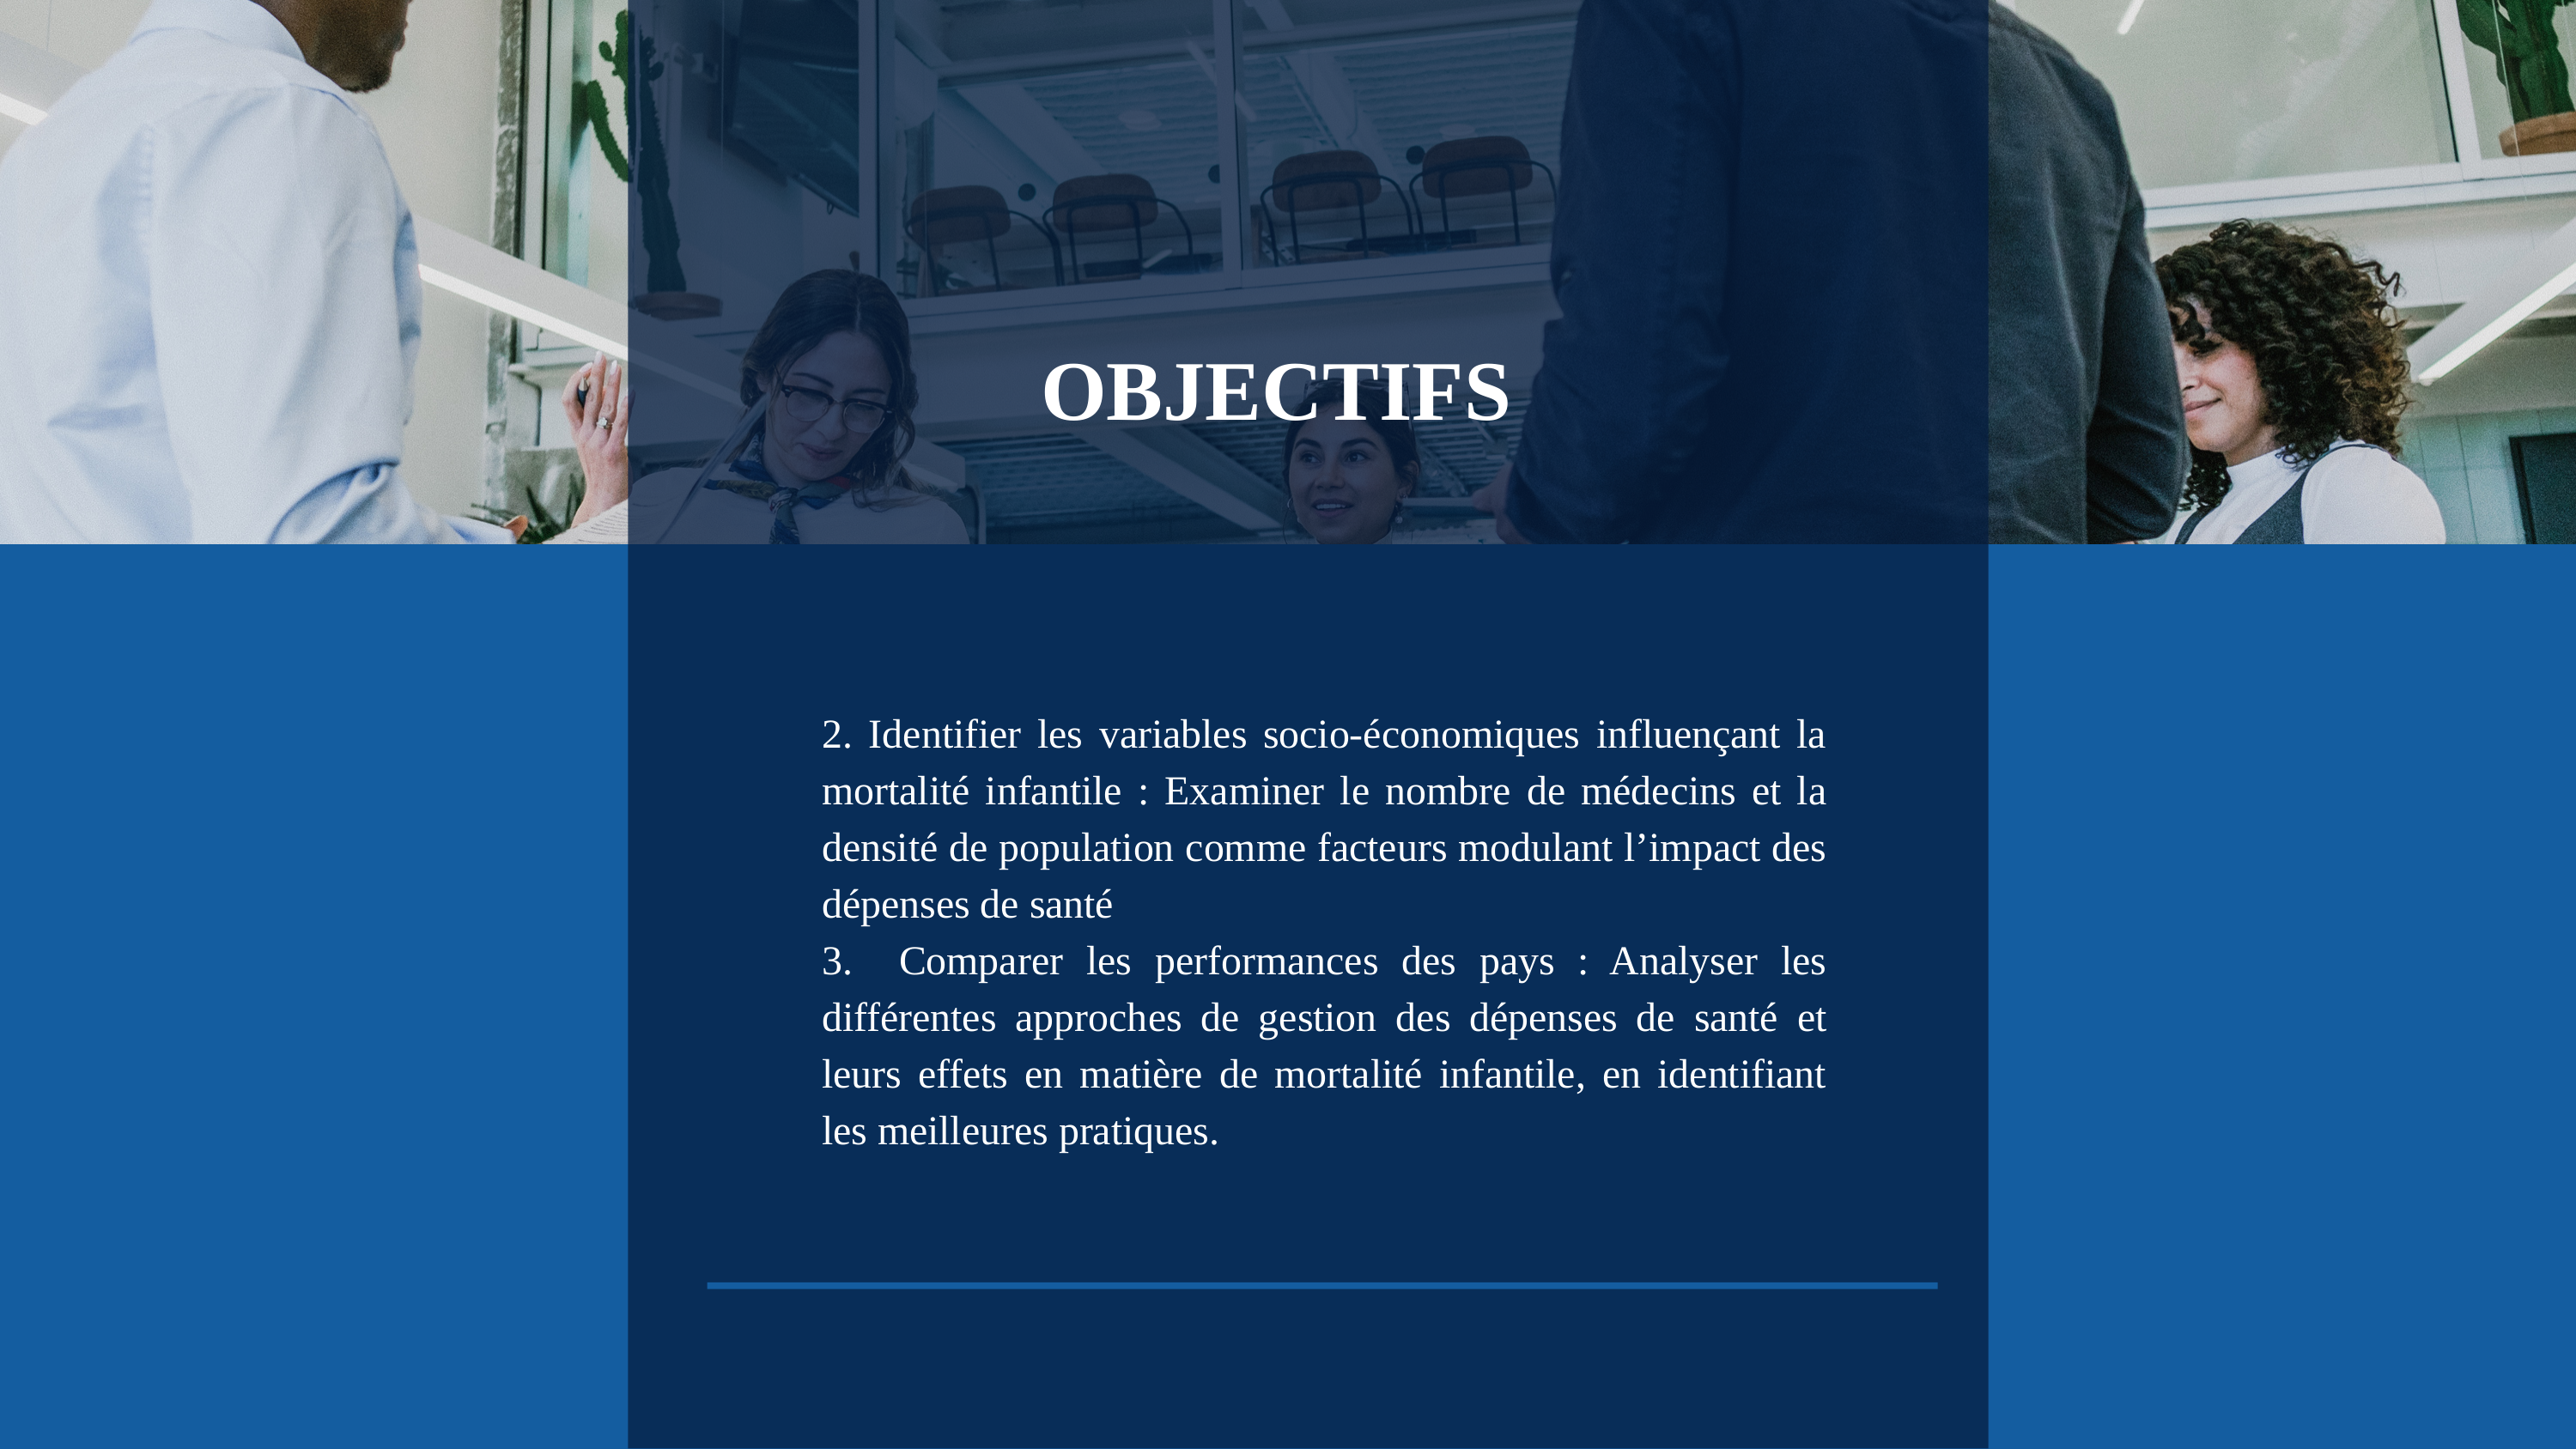

OBJECTIFS
2. Identifier les variables socio-économiques influençant la mortalité infantile : Examiner le nombre de médecins et la densité de population comme facteurs modulant l’impact des dépenses de santé
3.  Comparer les performances des pays : Analyser les différentes approches de gestion des dépenses de santé et leurs effets en matière de mortalité infantile, en identifiant les meilleures pratiques.